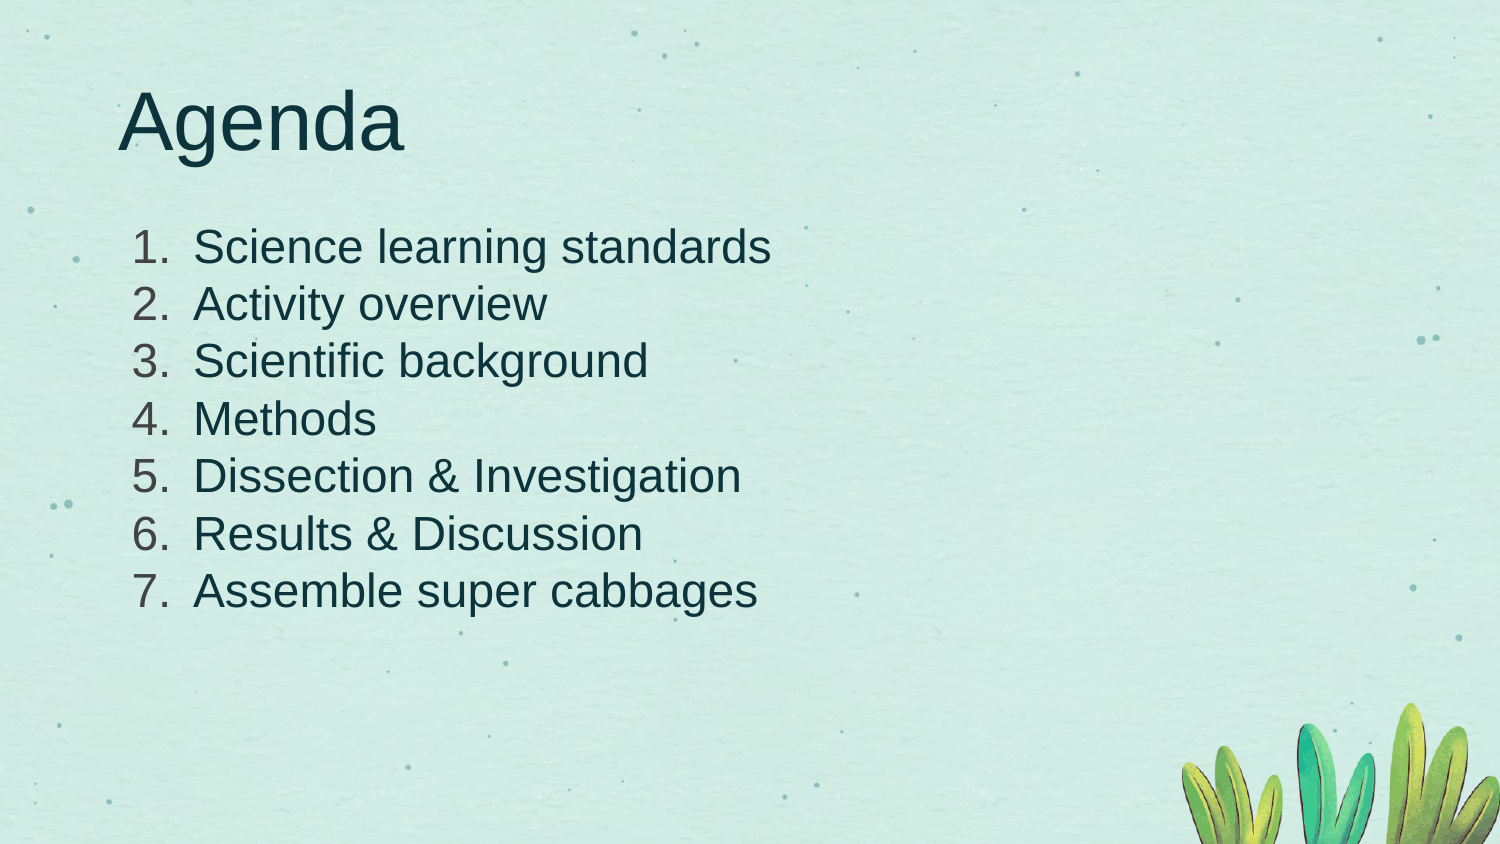

# Agenda
Science learning standards
Activity overview
Scientific background
Methods
Dissection & Investigation
Results & Discussion
Assemble super cabbages